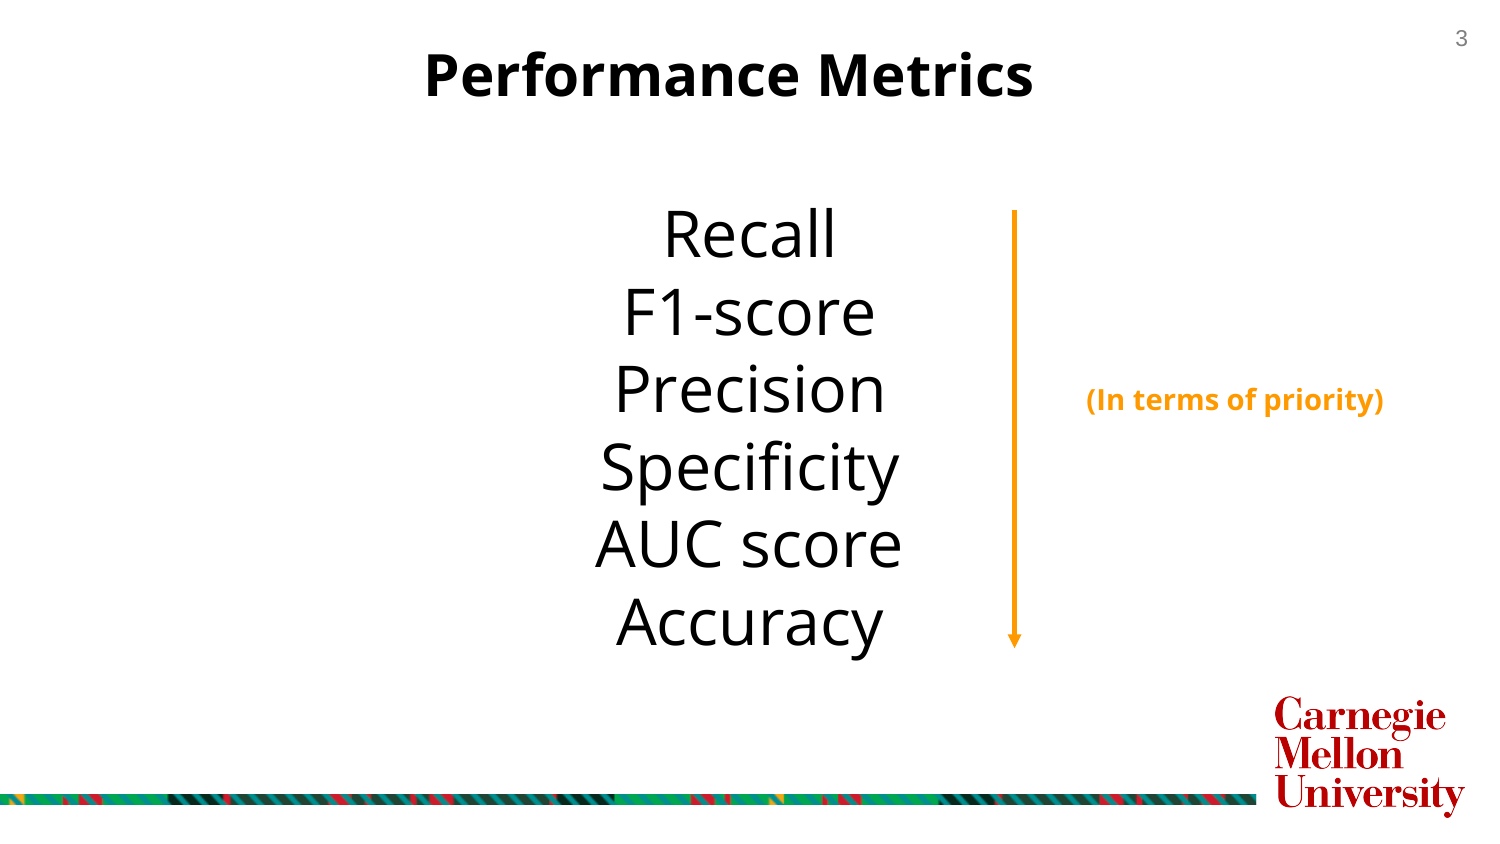

Performance Metrics

Recall
F1-score
Precision
Specificity
AUC score
Accuracy

(In terms of priority)